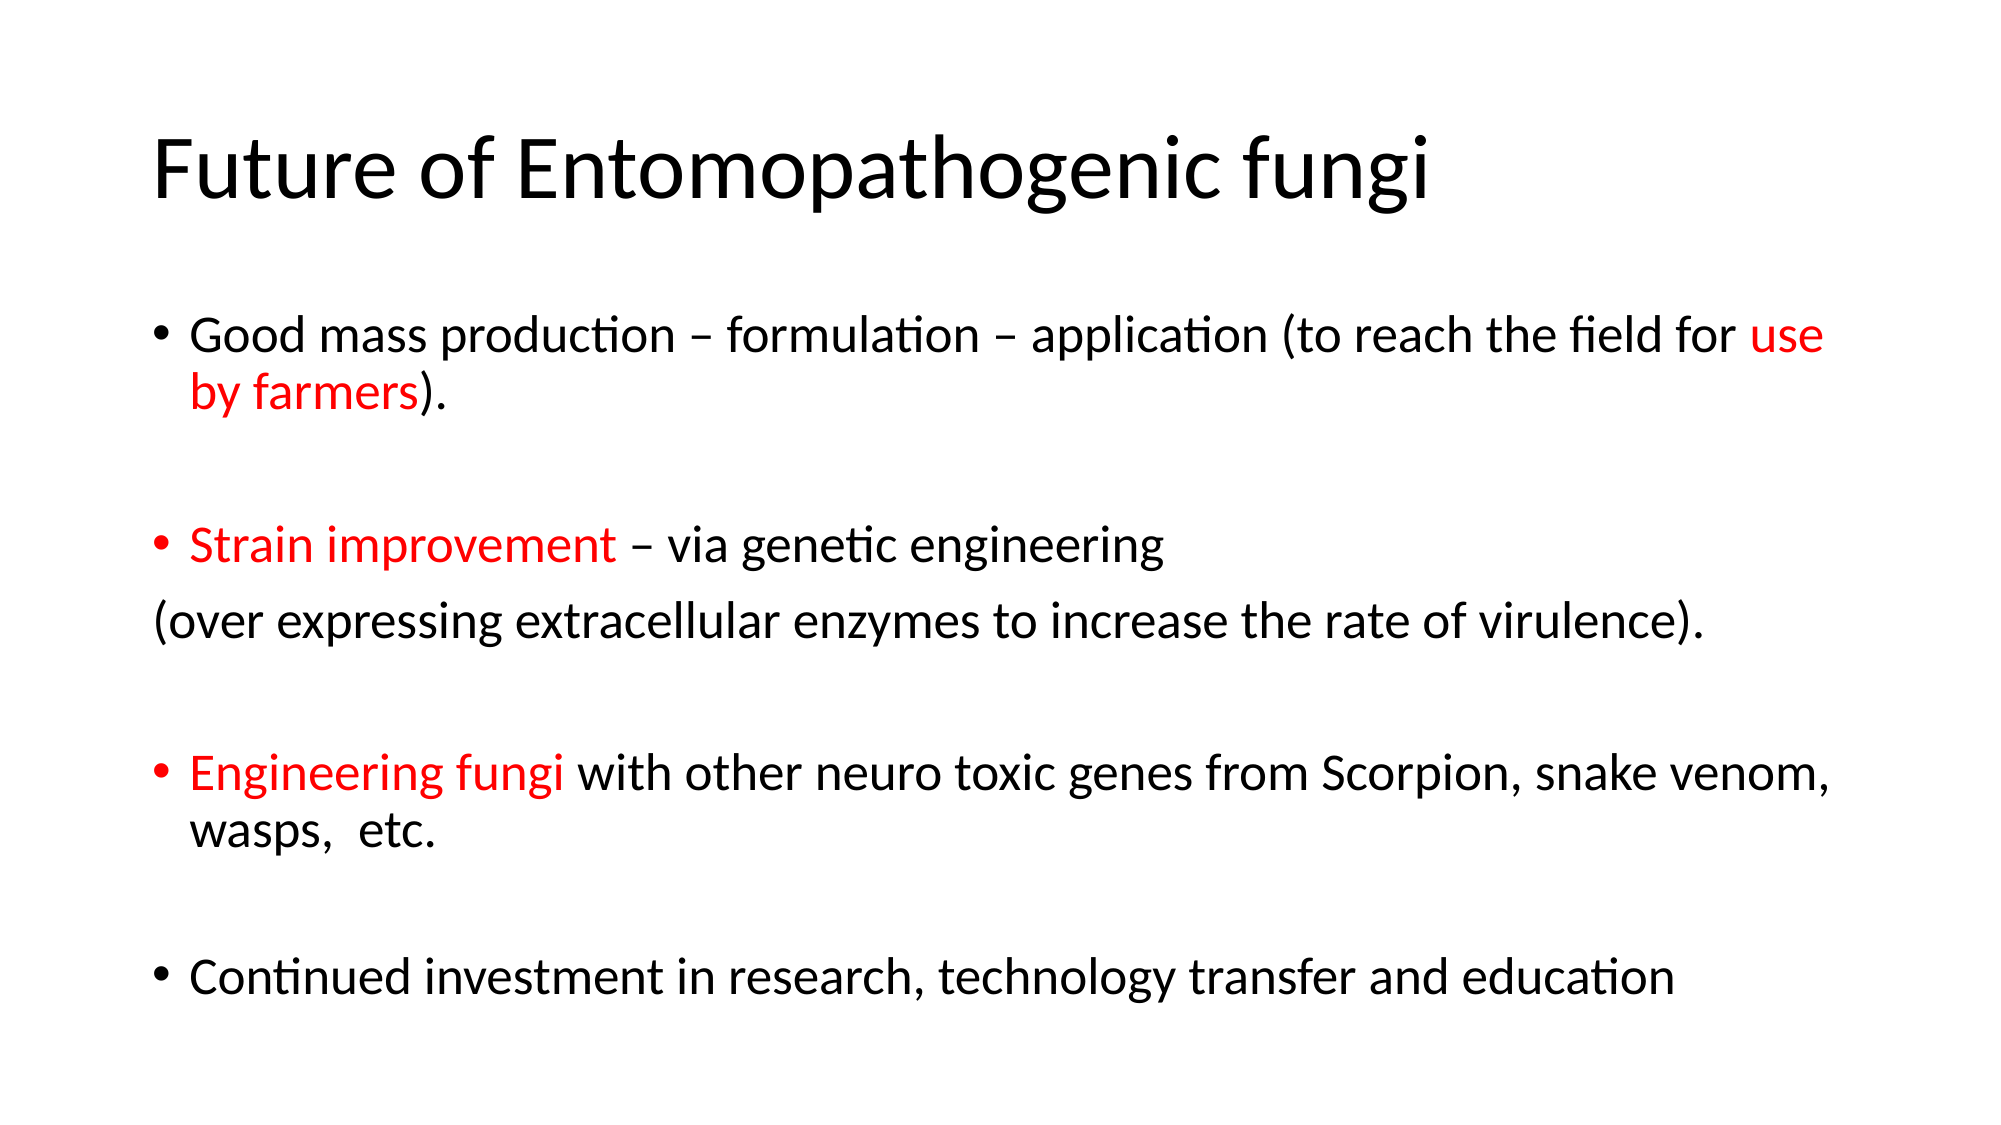

# Future of Entomopathogenic fungi
Good mass production – formulation – application (to reach the field for use by farmers).

Strain improvement – via genetic engineering
(over expressing extracellular enzymes to increase the rate of virulence).

Engineering fungi with other neuro toxic genes from Scorpion, snake venom, wasps,  etc.

Continued investment in research, technology transfer and education